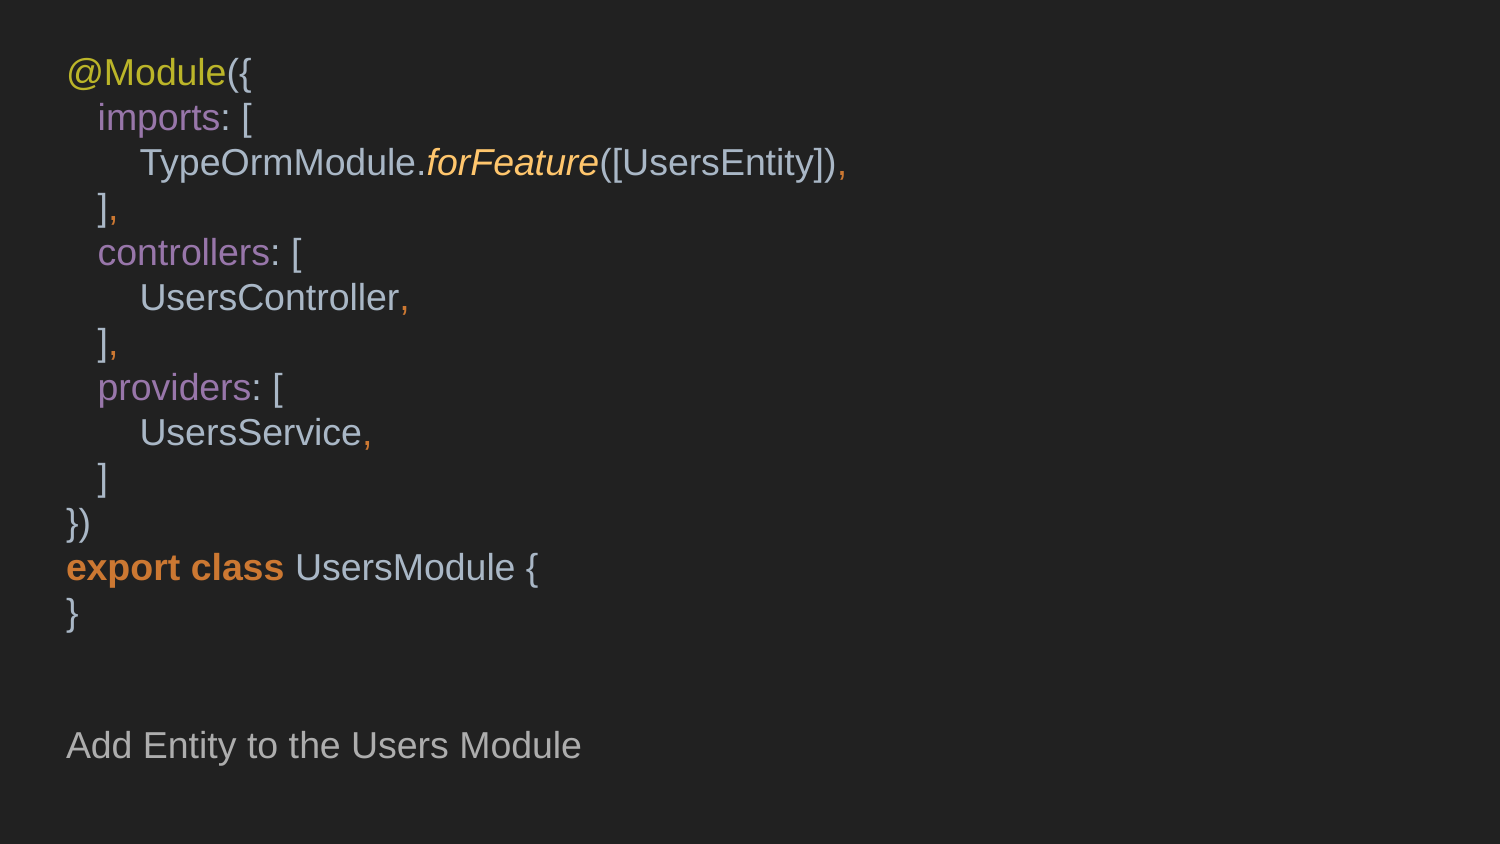

@Module({
   imports: [
       TypeOrmModule.forFeature([UsersEntity]),
   ],
   controllers: [
       UsersController,
   ],
   providers: [
       UsersService,
   ]
})
export class UsersModule {
}
Add Entity to the Users Module